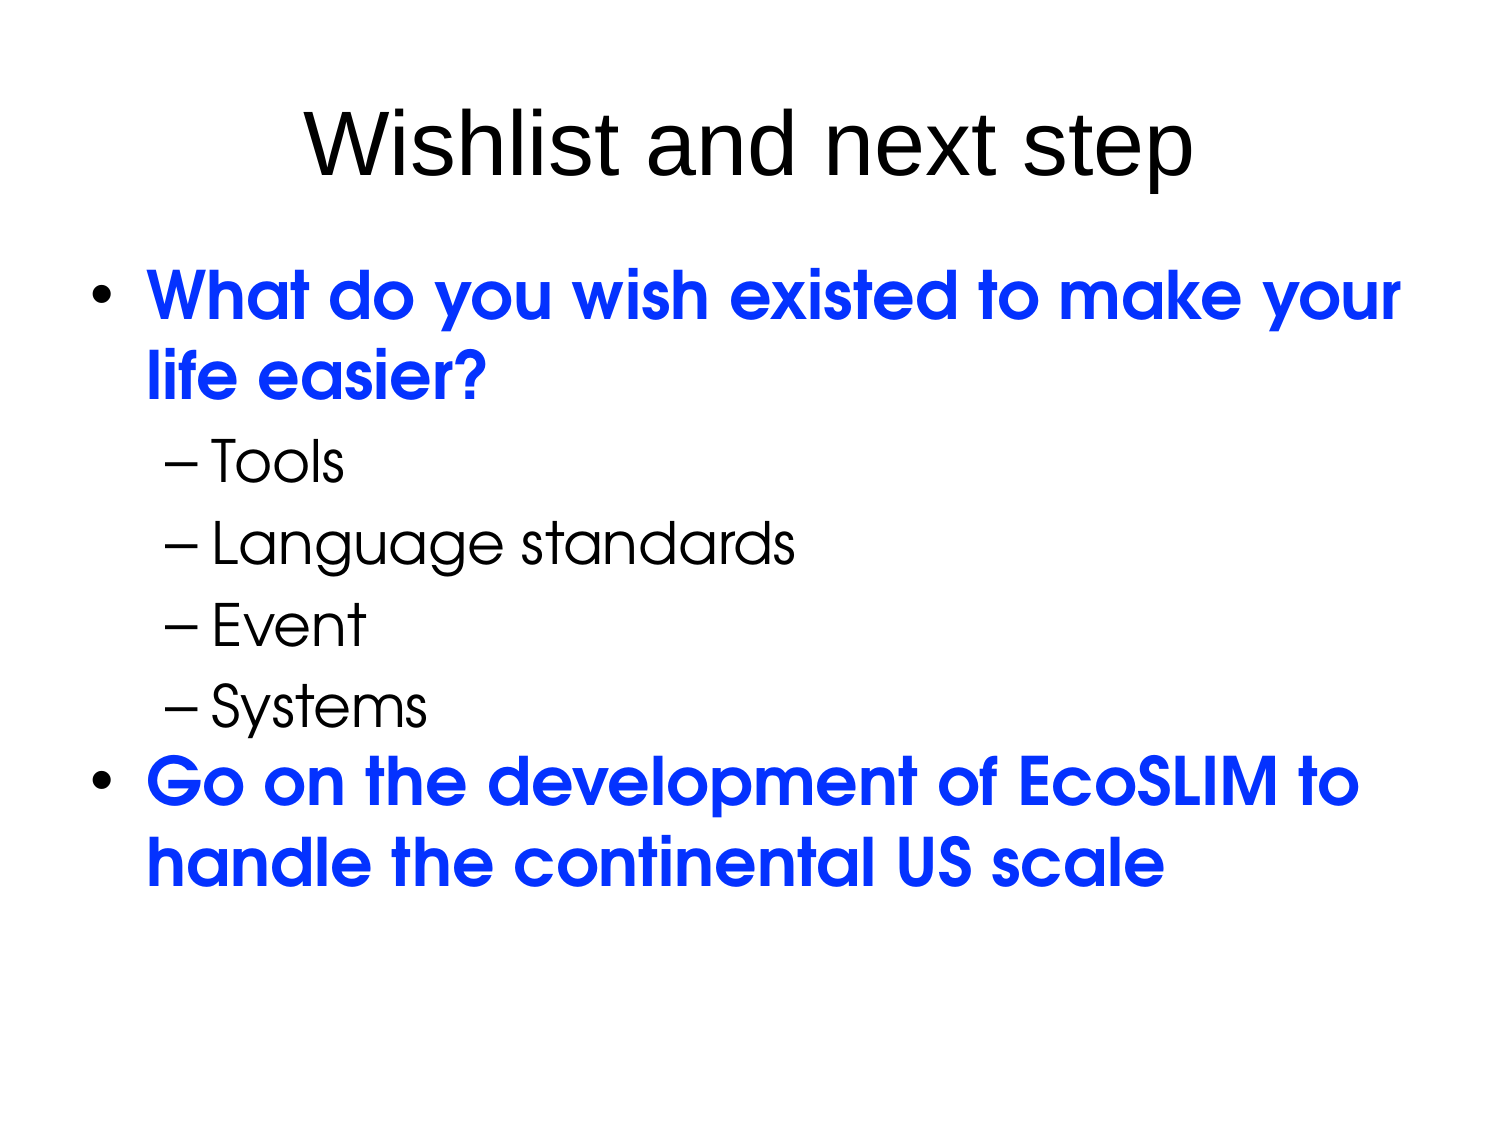

# Wishlist and next step
What do you wish existed to make your life easier?
Tools
Language standards
Event
Systems
Go on the development of EcoSLIM to handle the continental US scale